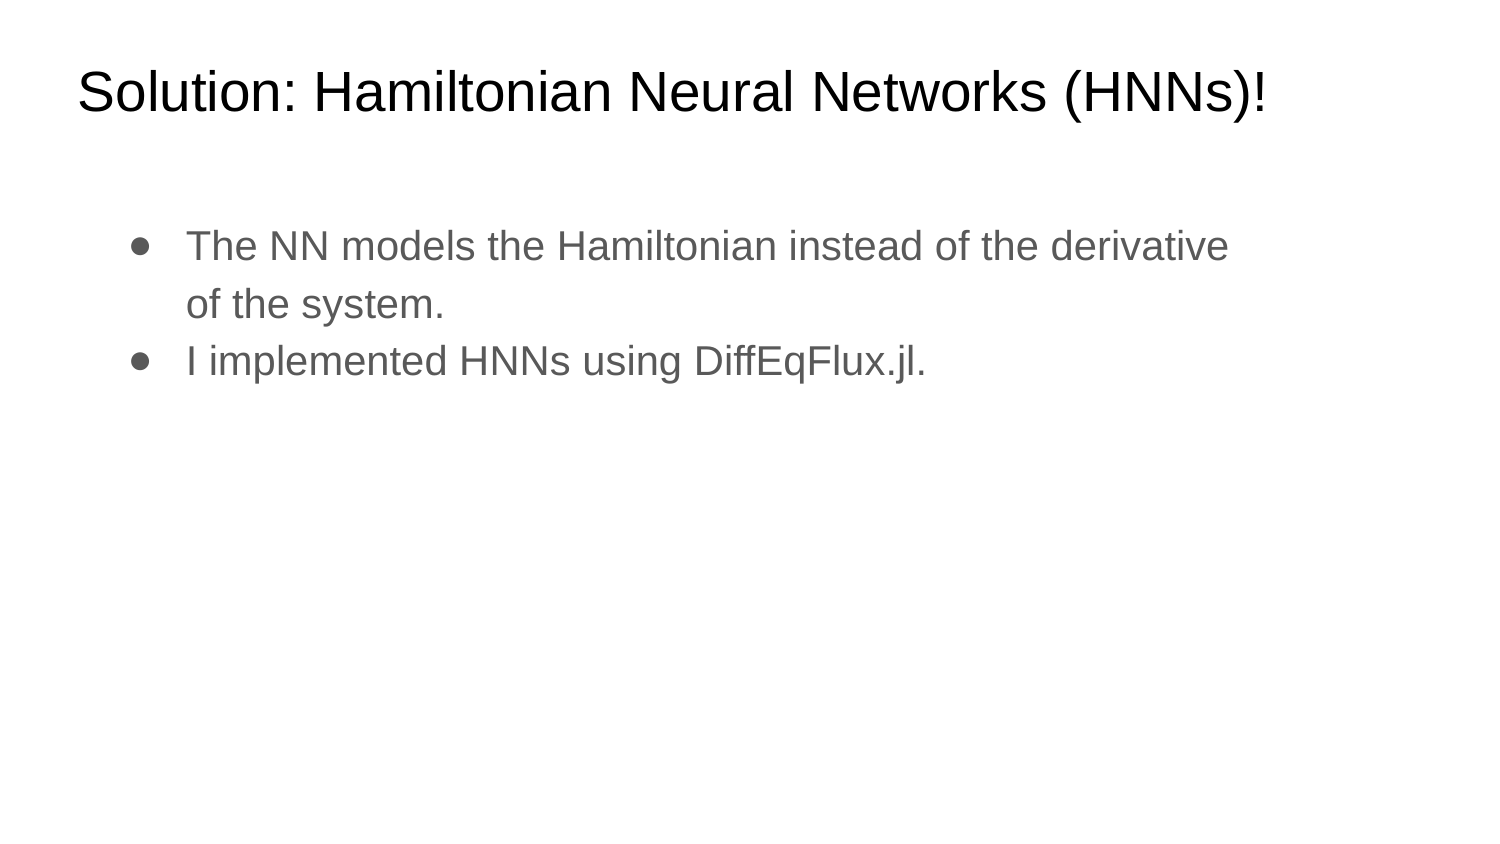

# Solution: Hamiltonian Neural Networks (HNNs)!
The NN models the Hamiltonian instead of the derivative of the system.
I implemented HNNs using DiffEqFlux.jl.